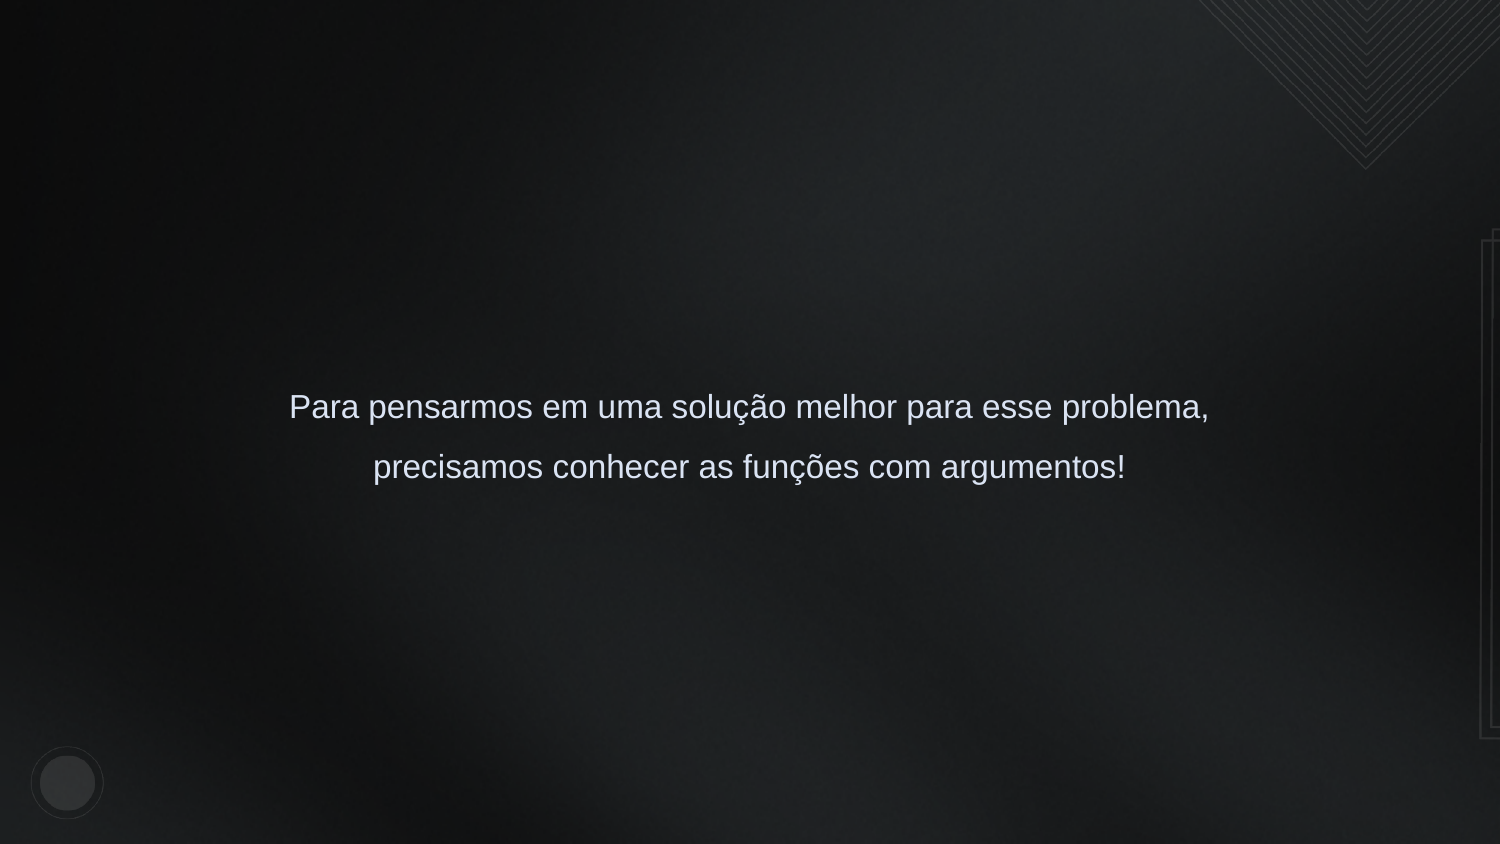

Para pensarmos em uma solução melhor para esse problema, precisamos conhecer as funções com argumentos!